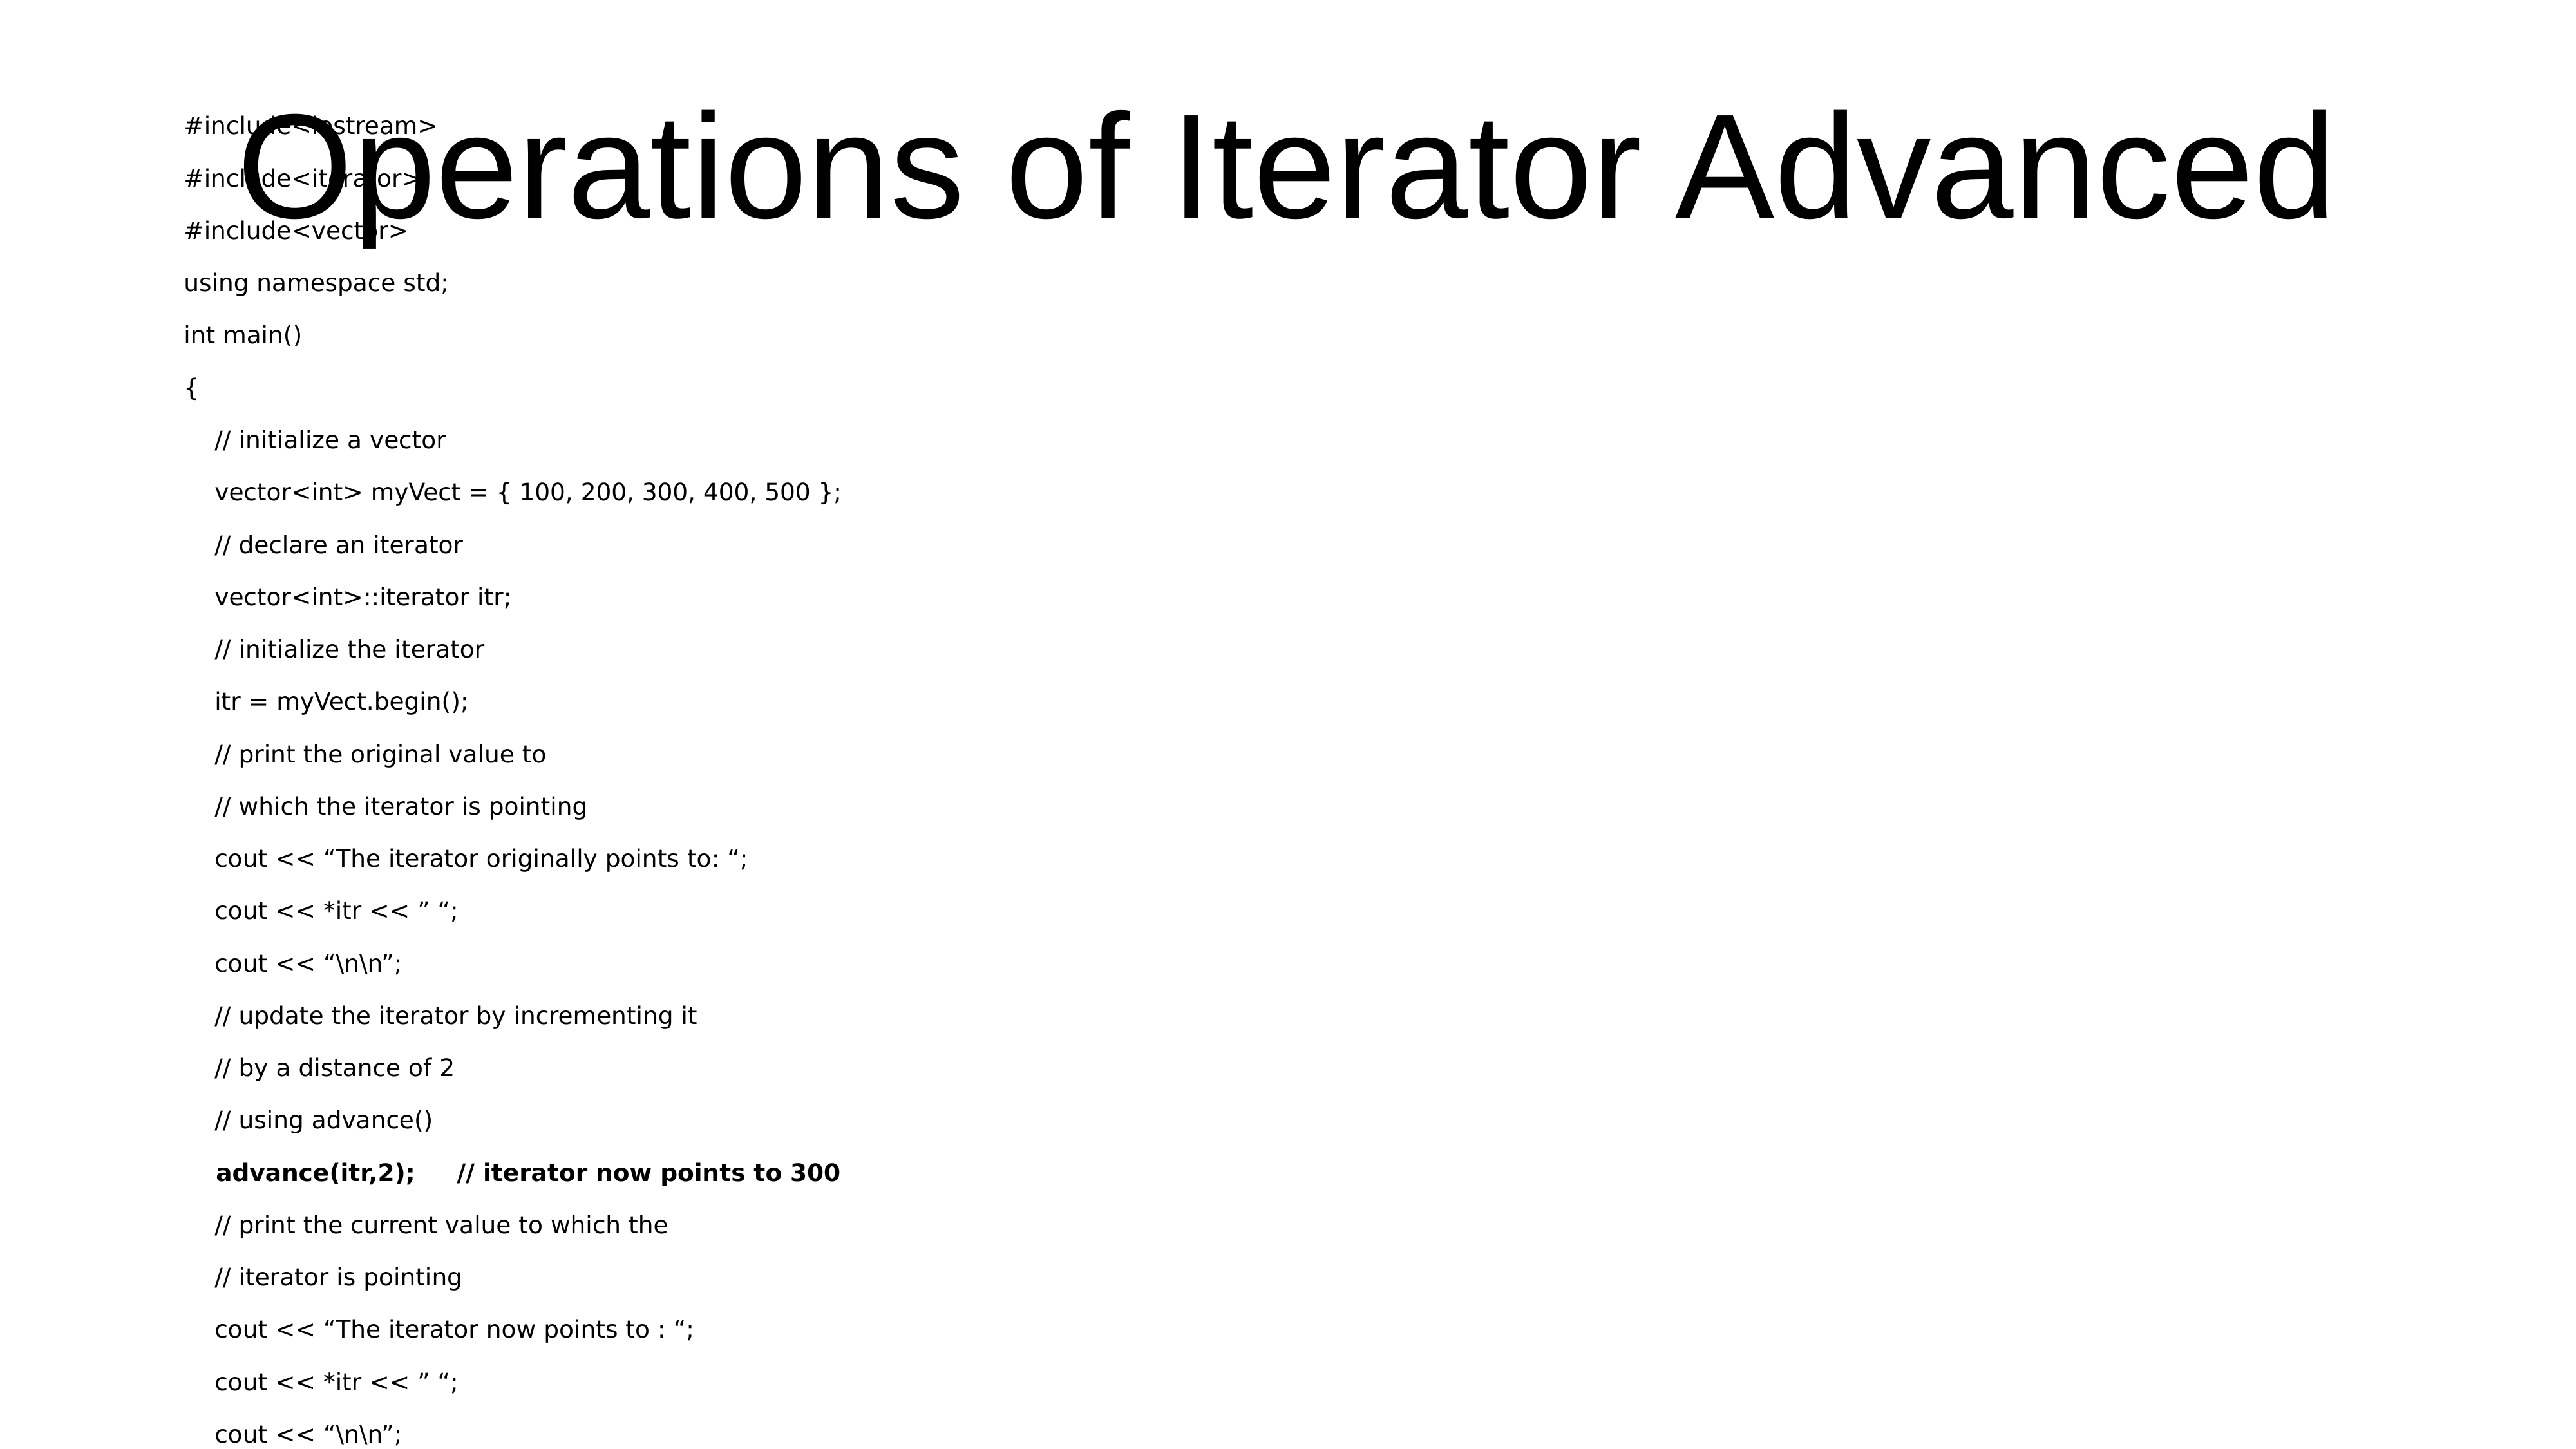

# Operations of Iterator Advanced
#include<iostream>
#include<iterator>
#include<vector>
using namespace std;
int main()
{
    // initialize a vector
    vector<int> myVect = { 100, 200, 300, 400, 500 };
    // declare an iterator
    vector<int>::iterator itr;
    // initialize the iterator
    itr = myVect.begin();
    // print the original value to
    // which the iterator is pointing
    cout << “The iterator originally points to: “;
    cout << *itr << ” “;
    cout << “\n\n”;
    // update the iterator by incrementing it
    // by a distance of 2
    // using advance()
    advance(itr,2);     // iterator now points to 300
    // print the current value to which the
    // iterator is pointing
    cout << “The iterator now points to : “;
    cout << *itr << ” “;
    cout << “\n\n”;
    return 0;
}